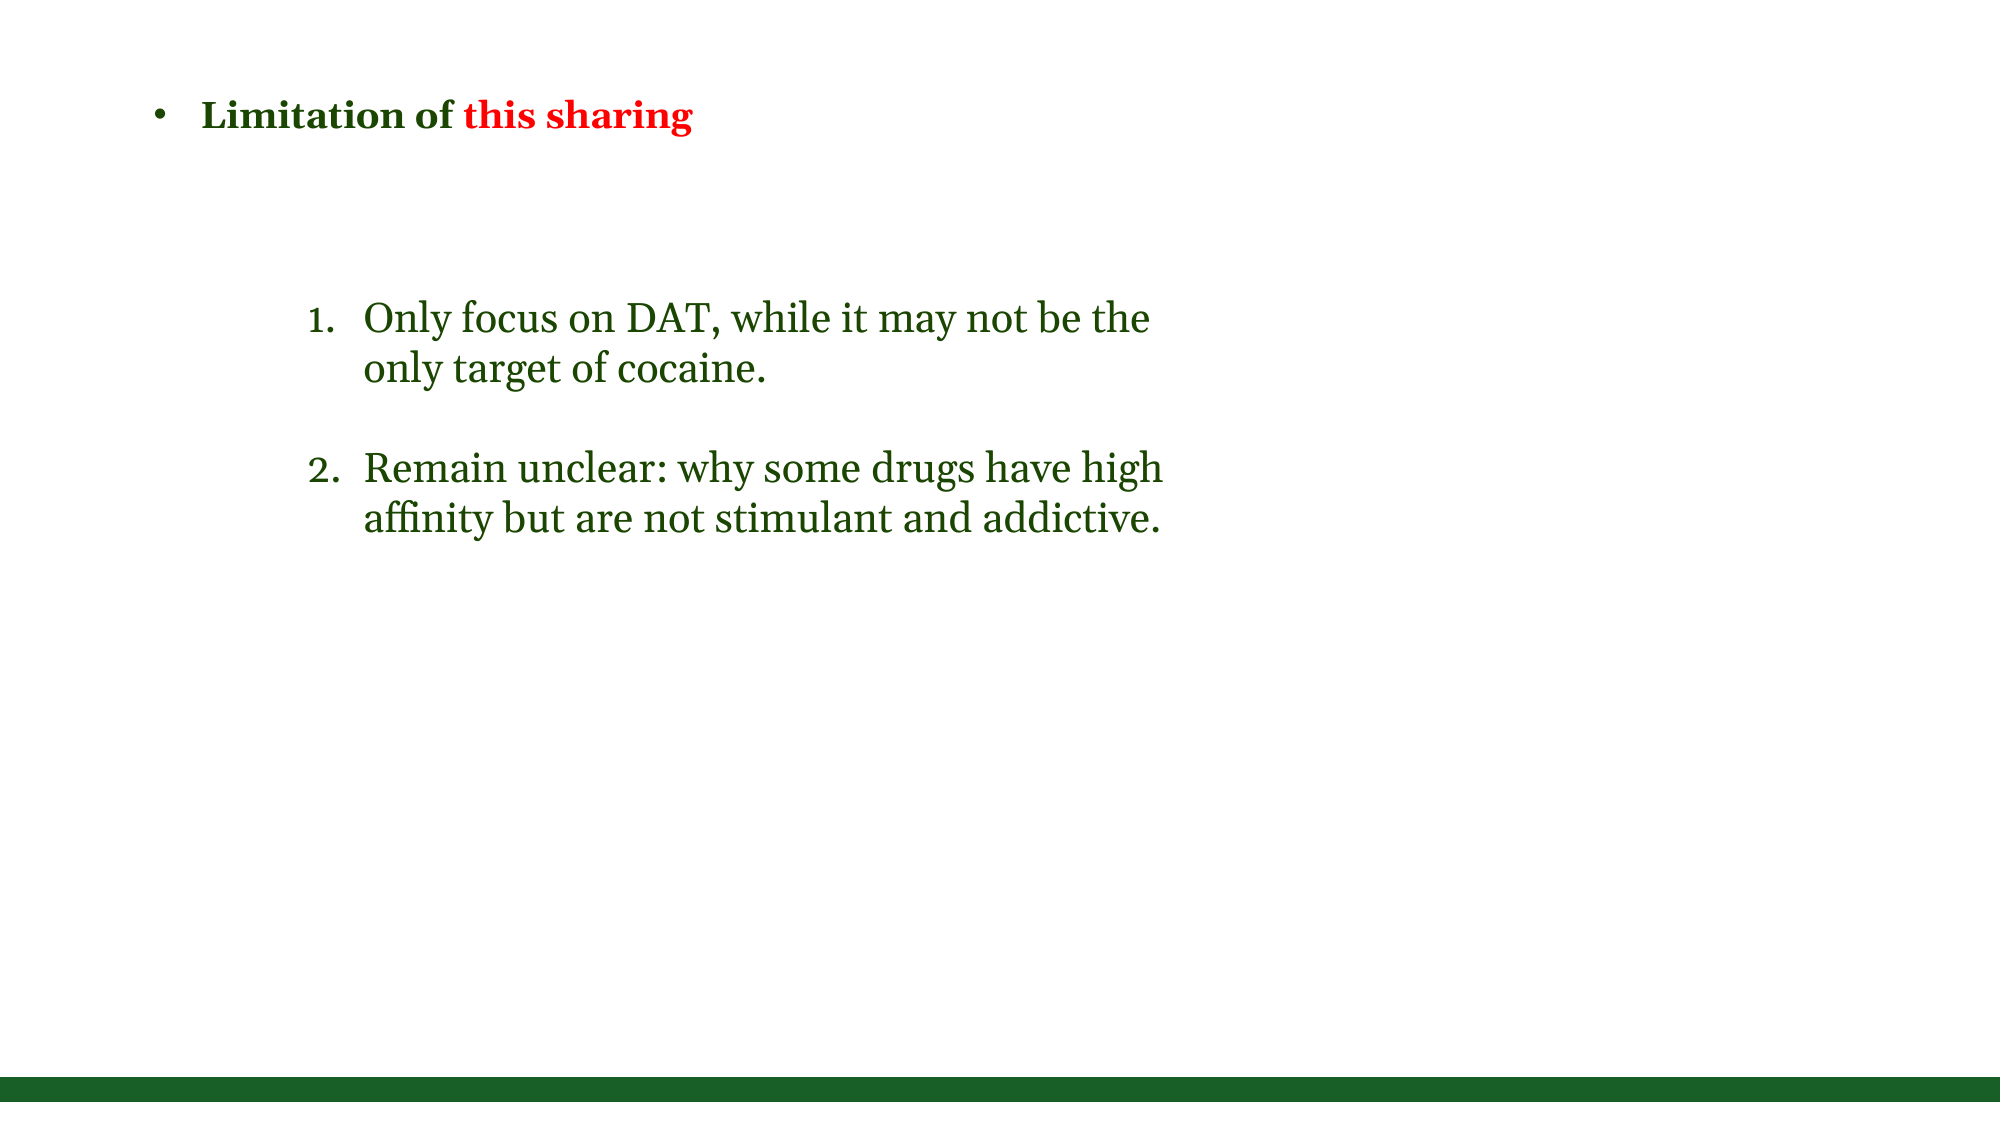

Limitation of this sharing
Only focus on DAT, while it may not be the only target of cocaine.

Remain unclear: why some drugs have high affinity but are not stimulant and addictive.